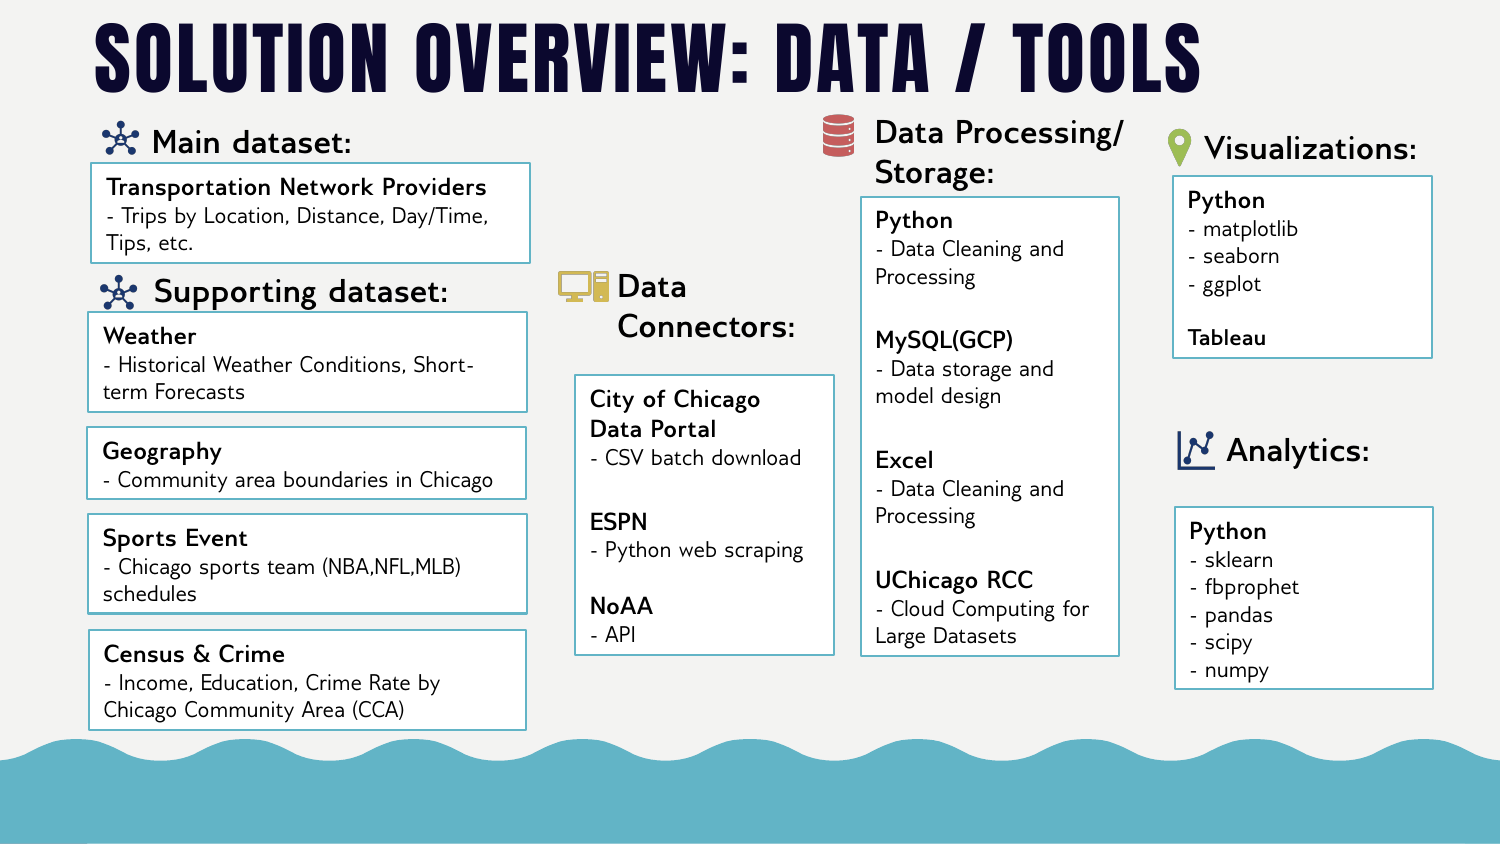

# Solution overview: Data / Tools
Data Processing/
Storage:

Main dataset:

Visualizations:

Transportation Network Providers
- Trips by Location, Distance, Day/Time, Tips, etc.
Python
- matplotlib
- seaborn
- ggplot

Tableau
Python
- Data Cleaning and Processing

MySQL(GCP)
- Data storage and model design

Excel
- Data Cleaning and Processing

UChicago RCC
- Cloud Computing for Large Datasets
Data Connectors:

Supporting dataset:

Weather
- Historical Weather Conditions, Short-term Forecasts
City of Chicago Data Portal
- CSV batch download

ESPN
- Python web scraping

NoAA
- API
Analytics:

Geography
- Community area boundaries in Chicago
Python
- sklearn
- fbprophet
- pandas
- scipy
- numpy
Sports Event
- Chicago sports team (NBA,NFL,MLB) schedules
Census & Crime
- Income, Education, Crime Rate by Chicago Community Area (CCA)